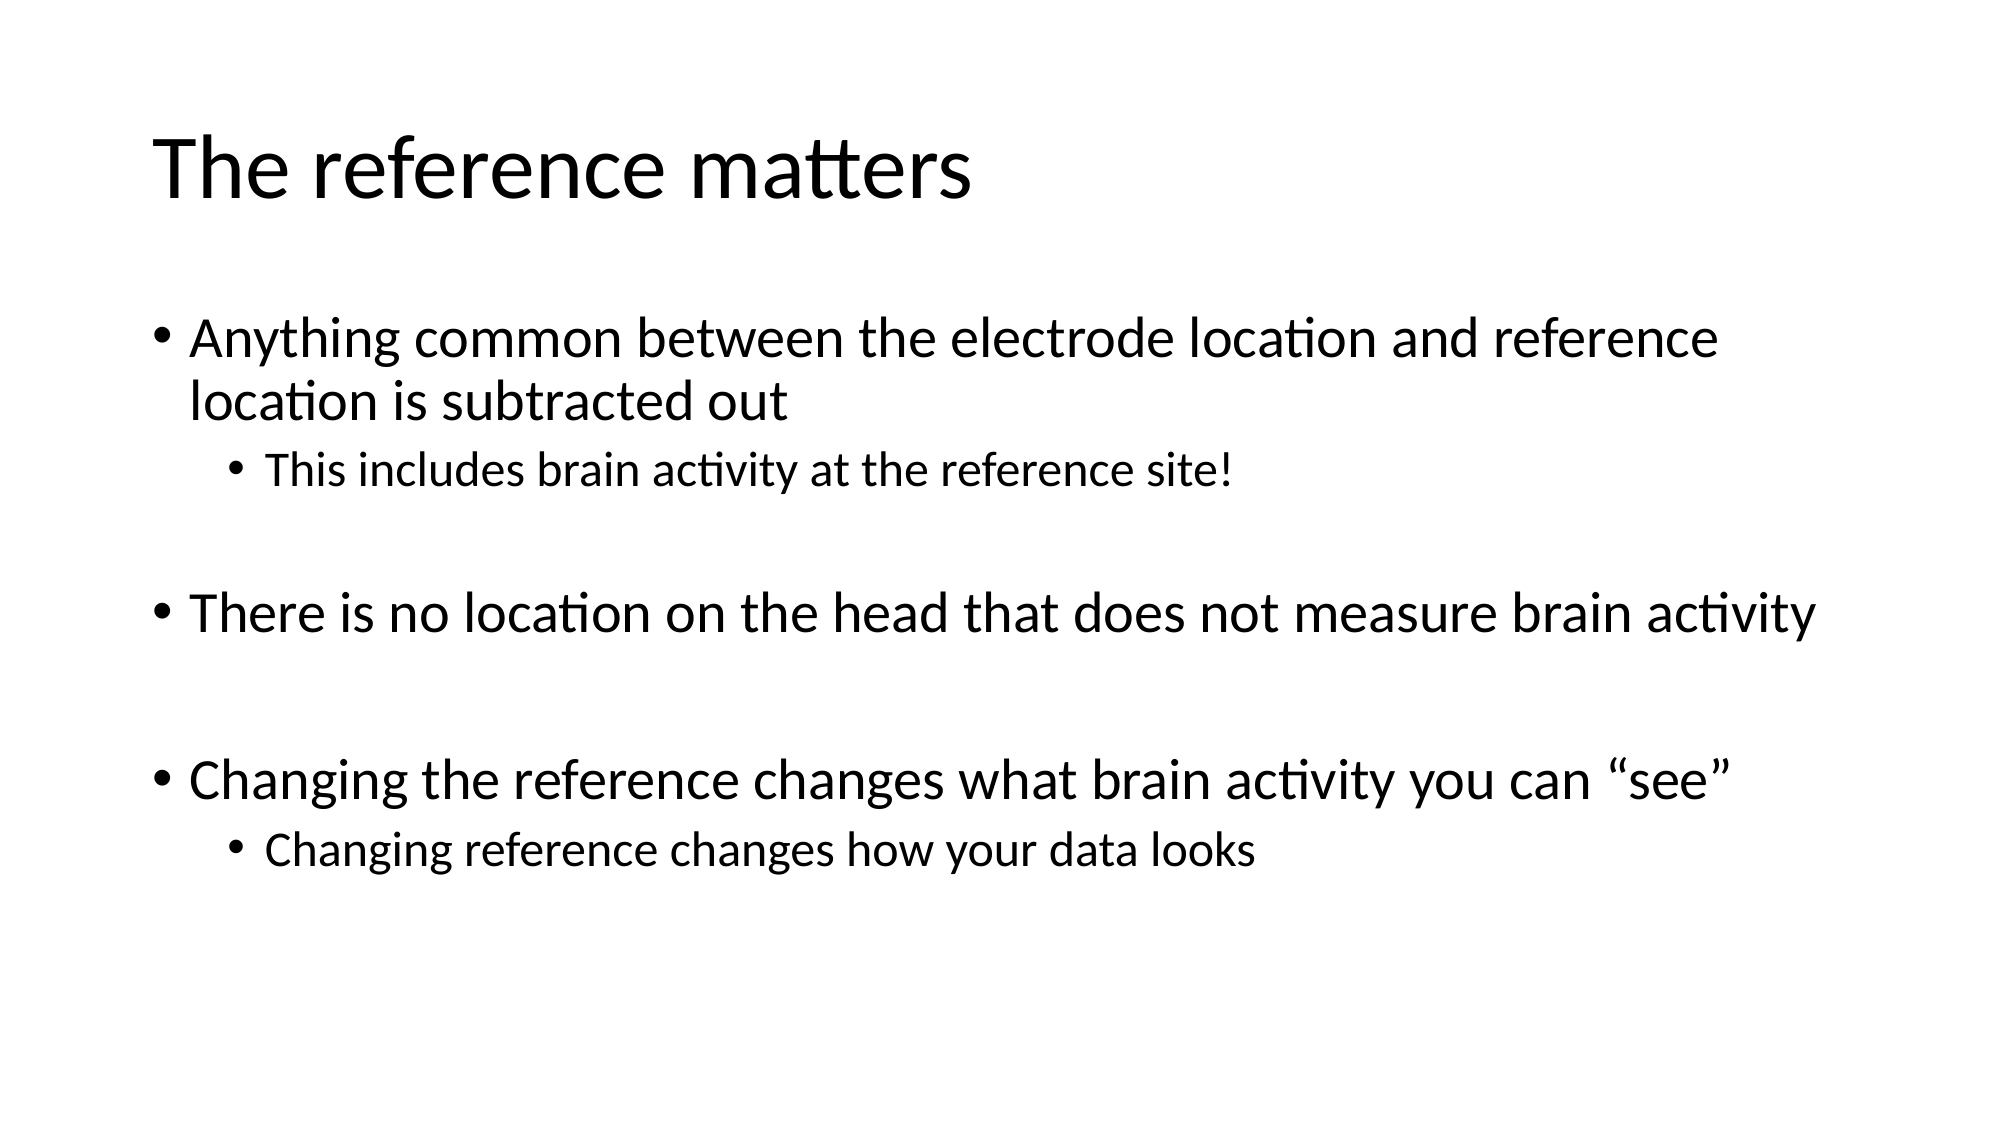

# The reference matters
Anything common between the electrode location and reference location is subtracted out
This includes brain activity at the reference site!

There is no location on the head that does not measure brain activity

Changing the reference changes what brain activity you can “see”
Changing reference changes how your data looks